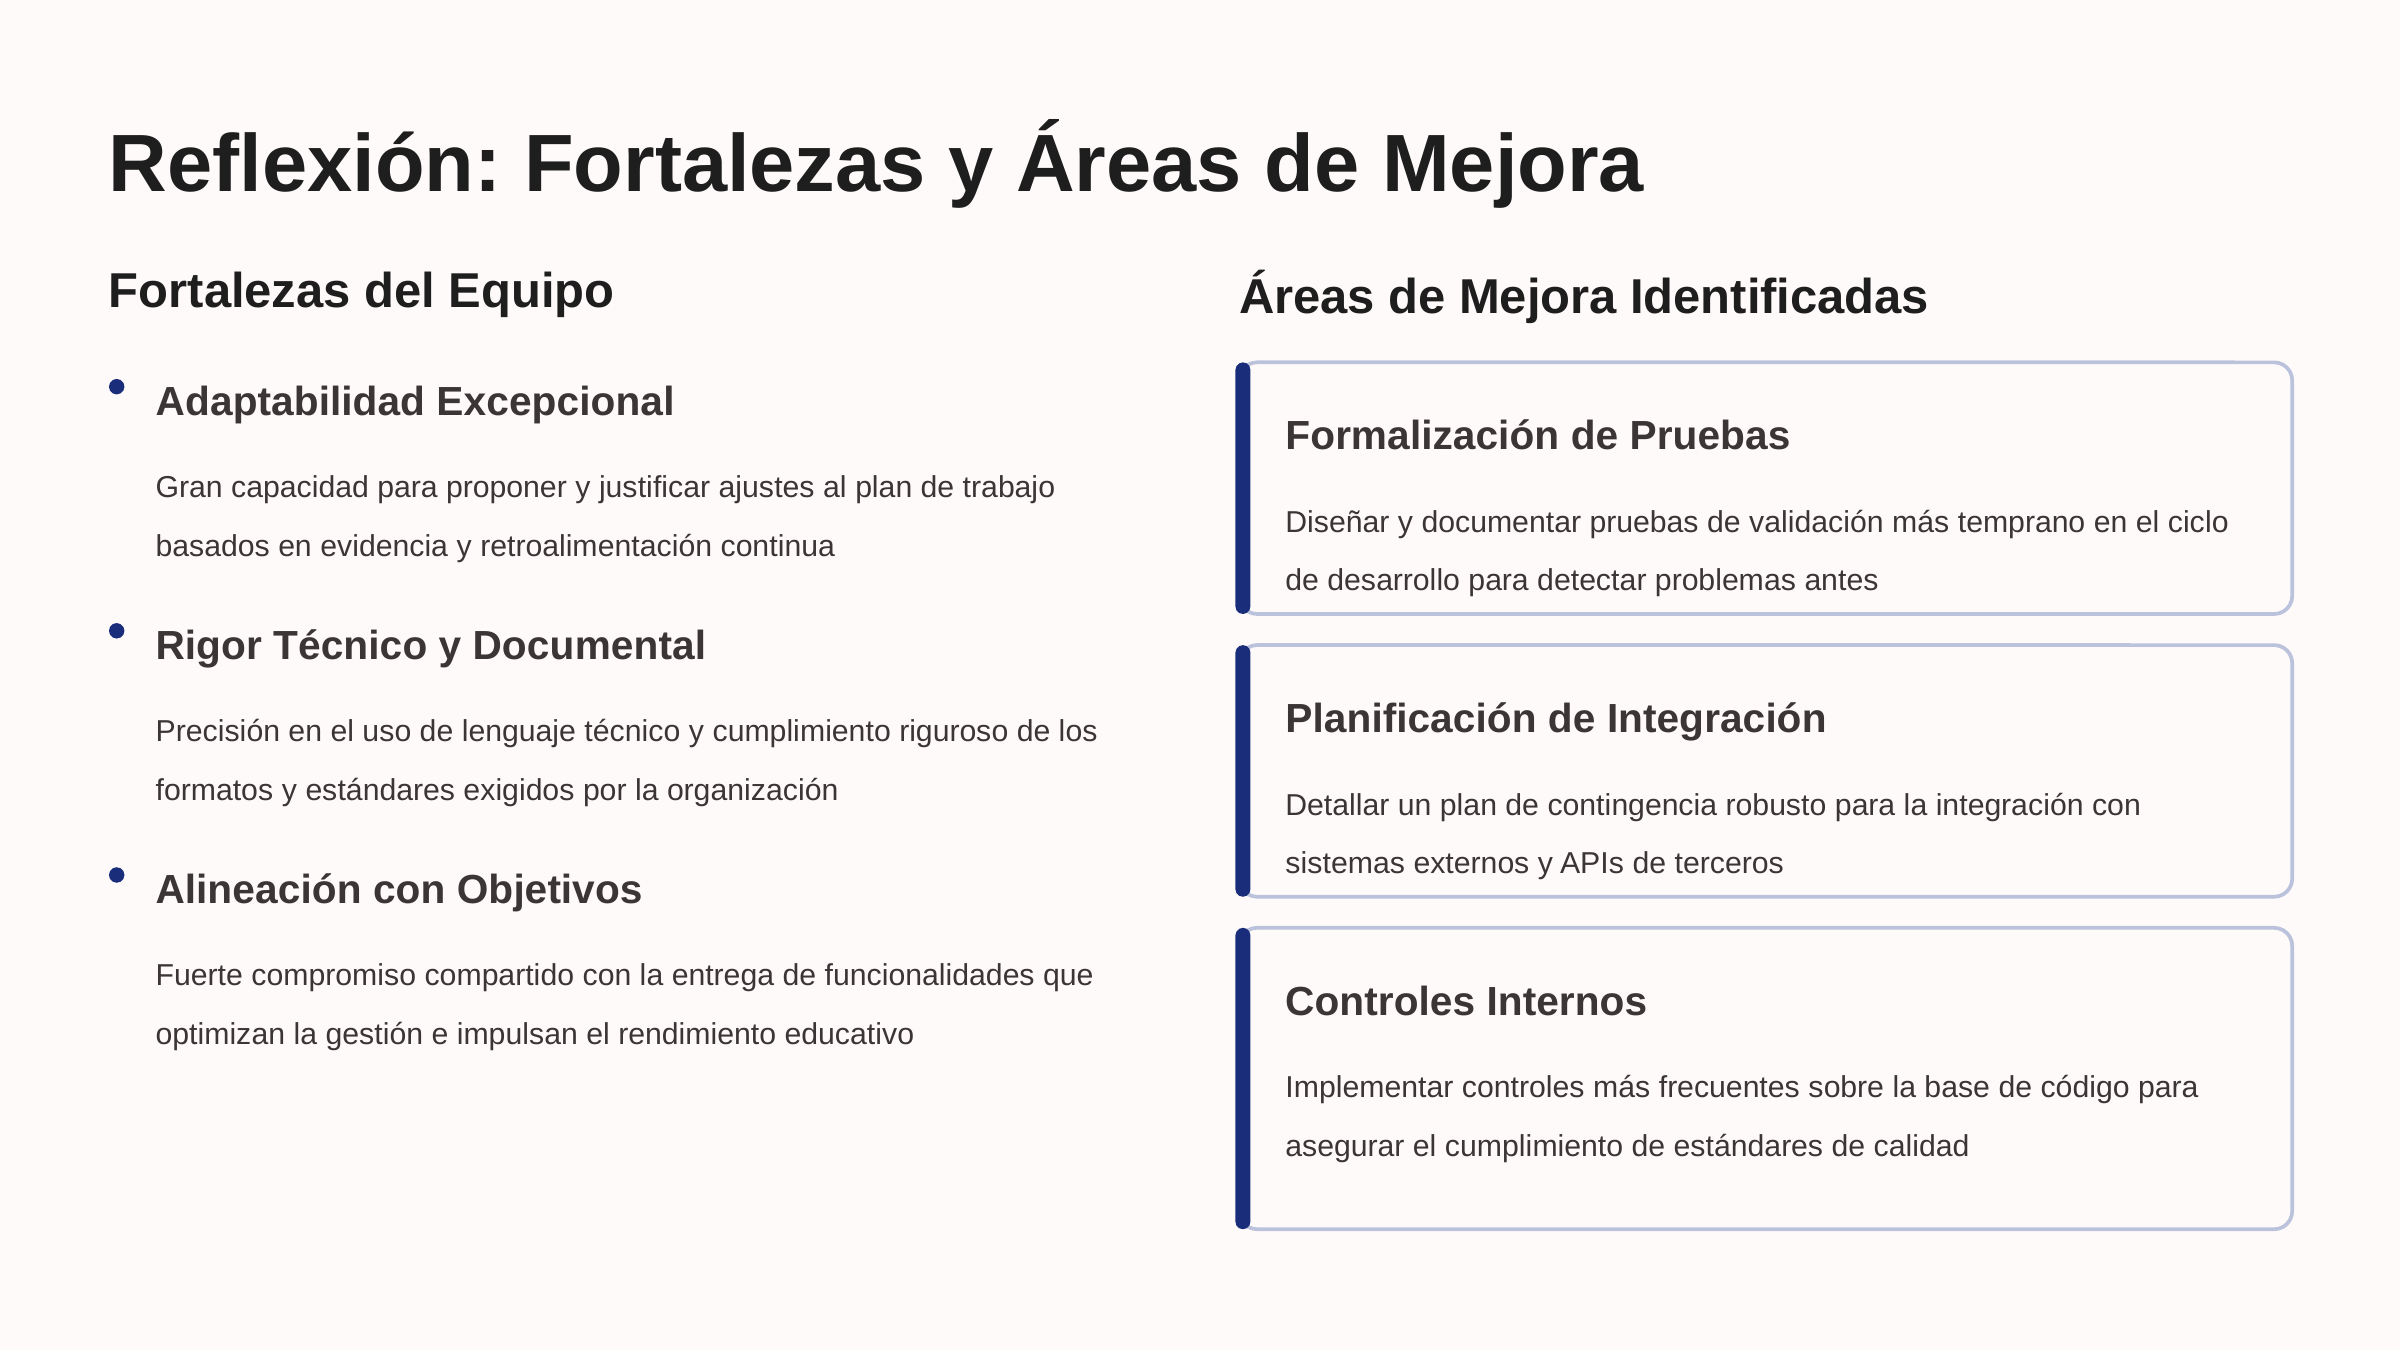

Reflexión: Fortalezas y Áreas de Mejora
Fortalezas del Equipo
Áreas de Mejora Identificadas

Adaptabilidad Excepcional

Formalización de Pruebas
Gran capacidad para proponer y justificar ajustes al plan de trabajo basados en evidencia y retroalimentación continua
Diseñar y documentar pruebas de validación más temprano en el ciclo de desarrollo para detectar problemas antes
Rigor Técnico y Documental

Planificación de Integración
Precisión en el uso de lenguaje técnico y cumplimiento riguroso de los formatos y estándares exigidos por la organización
Detallar un plan de contingencia robusto para la integración con sistemas externos y APIs de terceros
Alineación con Objetivos

Fuerte compromiso compartido con la entrega de funcionalidades que optimizan la gestión e impulsan el rendimiento educativo
Controles Internos
Implementar controles más frecuentes sobre la base de código para asegurar el cumplimiento de estándares de calidad